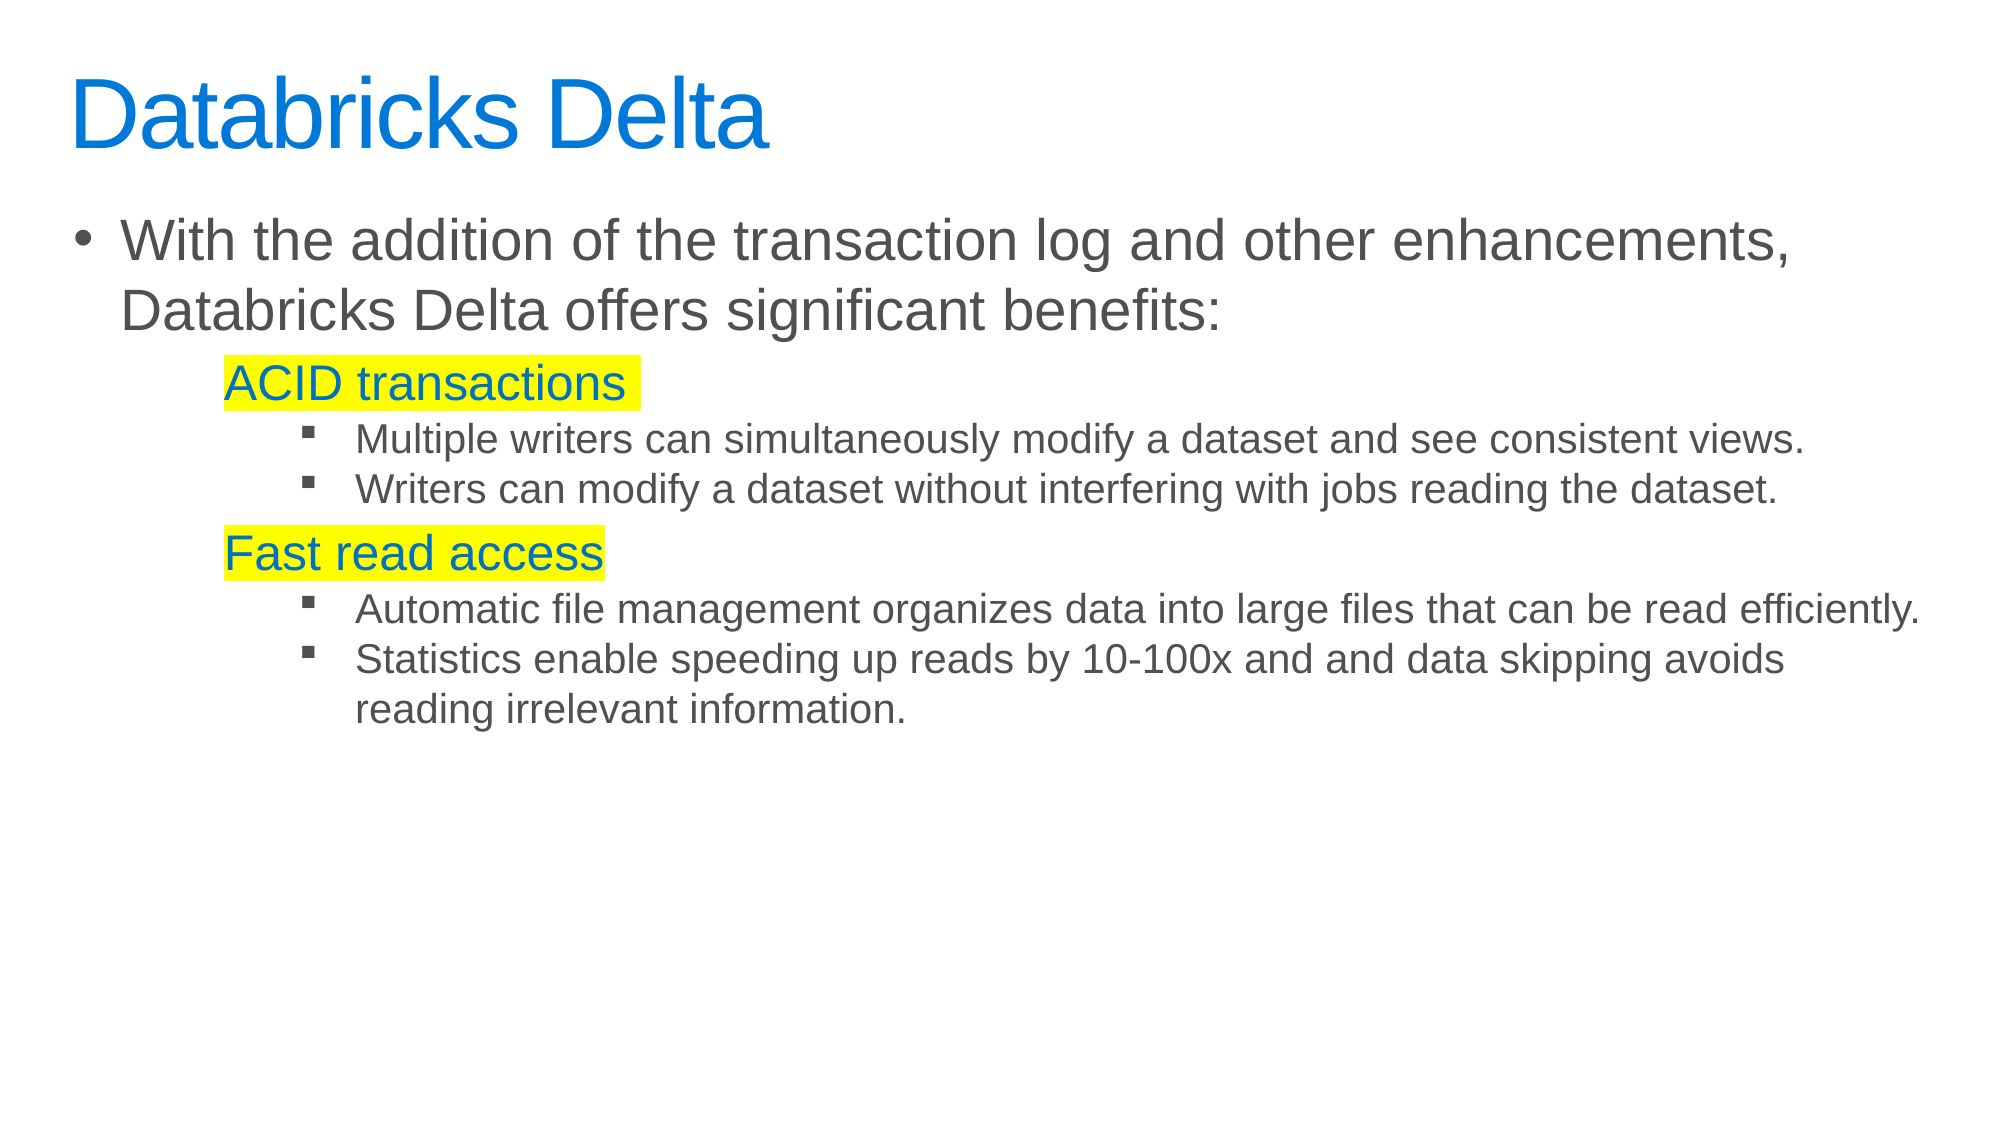

# Databricks Delta

With the addition of the transaction log and other enhancements, Databricks Delta offers significant benefits:
	ACID transactions
Multiple writers can simultaneously modify a dataset and see consistent views.
Writers can modify a dataset without interfering with jobs reading the dataset.
	Fast read access
Automatic file management organizes data into large files that can be read efficiently.
Statistics enable speeding up reads by 10-100x and and data skipping avoids reading irrelevant information.